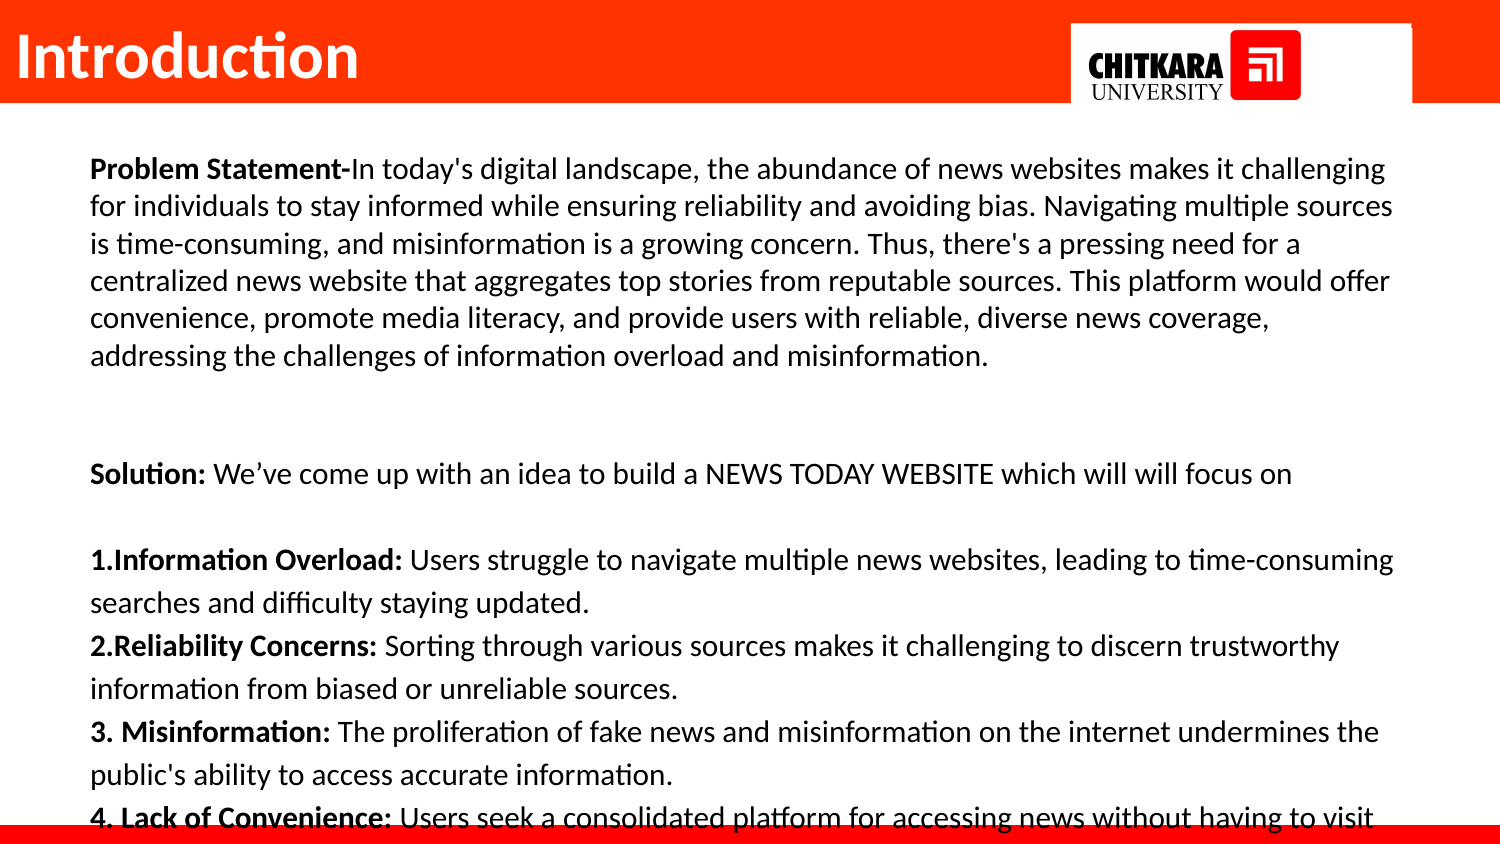

# Introduction
Problem Statement-In today's digital landscape, the abundance of news websites makes it challenging for individuals to stay informed while ensuring reliability and avoiding bias. Navigating multiple sources is time-consuming, and misinformation is a growing concern. Thus, there's a pressing need for a centralized news website that aggregates top stories from reputable sources. This platform would offer convenience, promote media literacy, and provide users with reliable, diverse news coverage, addressing the challenges of information overload and misinformation.

Solution: We’ve come up with an idea to build a NEWS TODAY WEBSITE which will will focus on

1.Information Overload: Users struggle to navigate multiple news websites, leading to time-consuming searches and difficulty staying updated.
2.Reliability Concerns: Sorting through various sources makes it challenging to discern trustworthy information from biased or unreliable sources.
3. Misinformation: The proliferation of fake news and misinformation on the internet undermines the public's ability to access accurate information.
4. Lack of Convenience: Users seek a consolidated platform for accessing news without having to visit multiple websites.
5.Media Literacy: Many individuals lack the skills to critically evaluate news sources, leading to susceptibility to false narratives and misinformation.